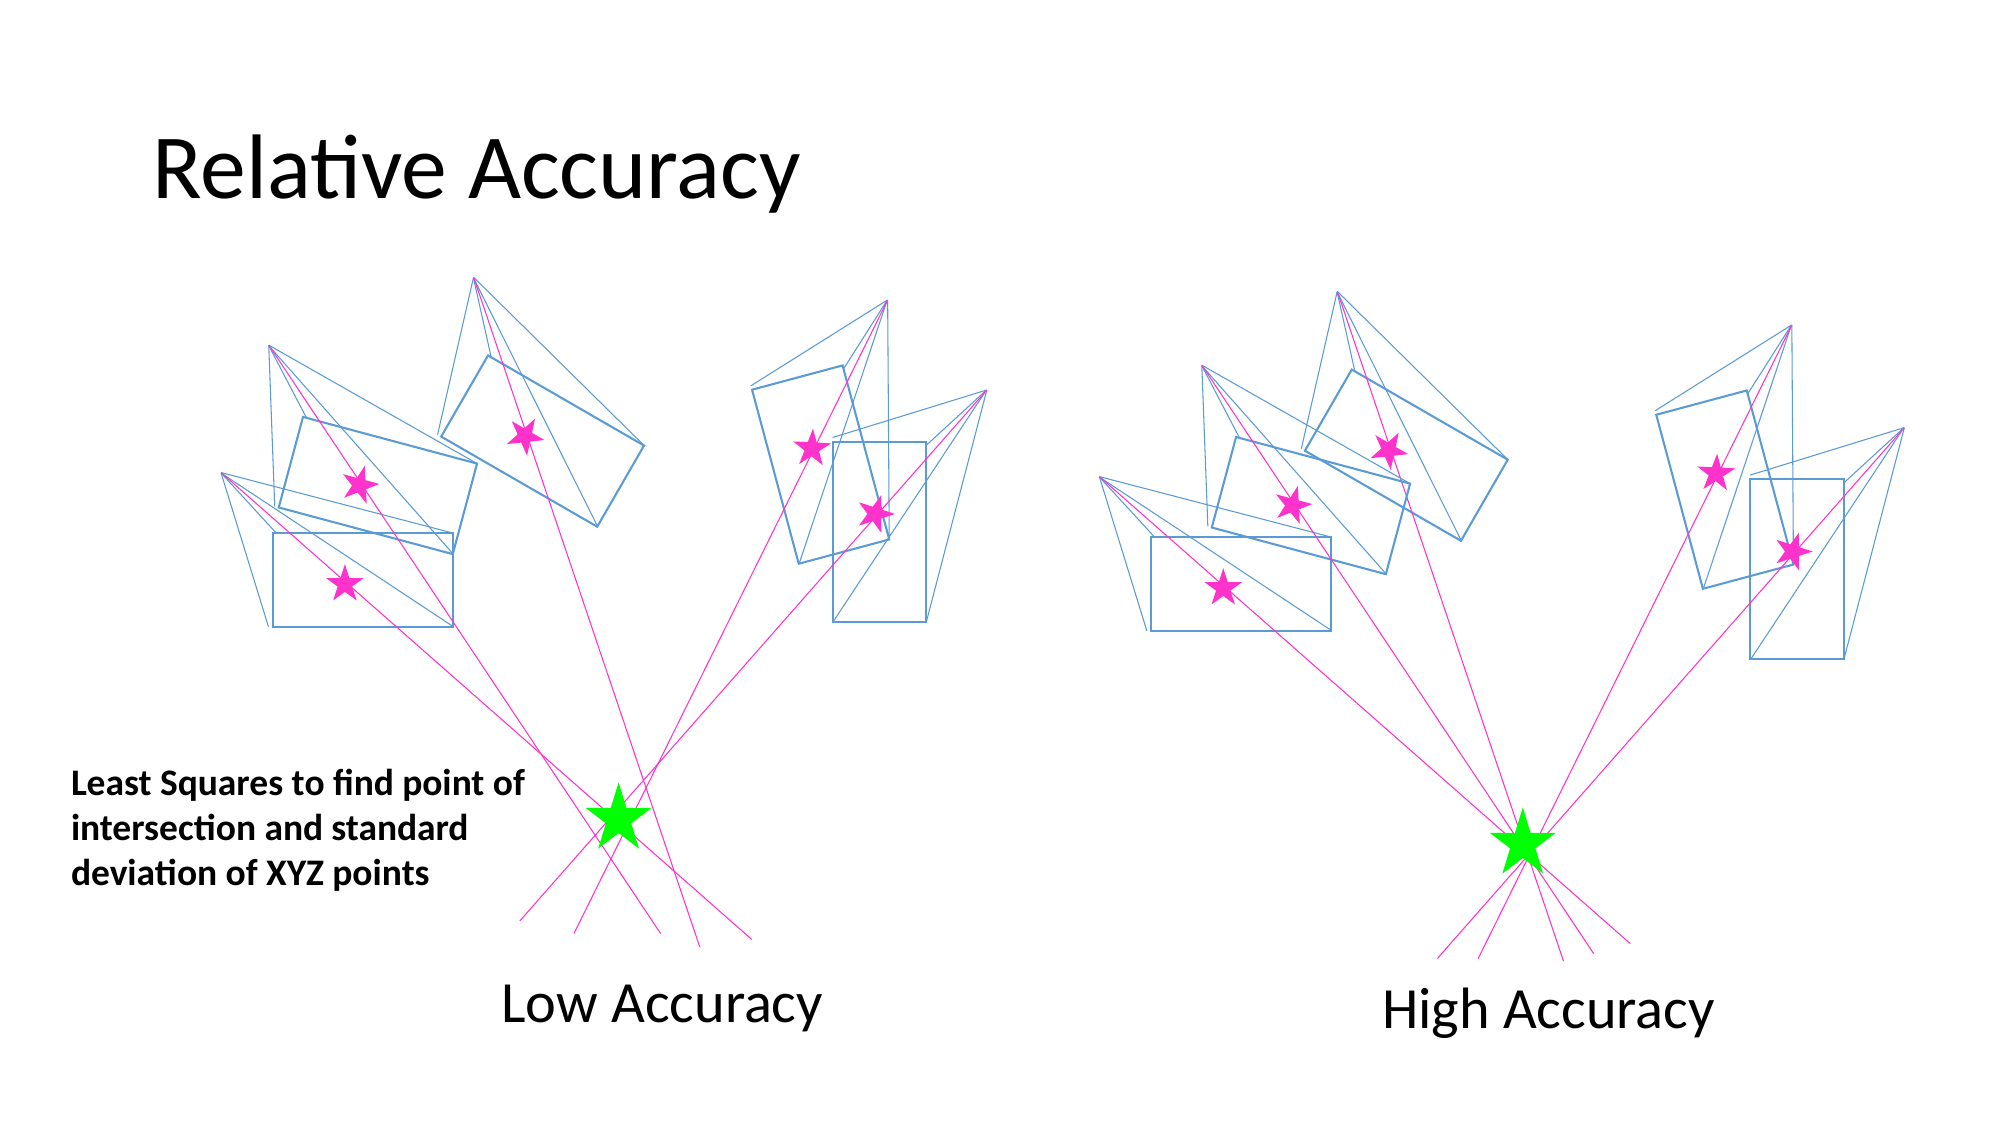

# Relative Accuracy

Least Squares to find point of intersection and standard deviation of XYZ points

Low Accuracy
High Accuracy